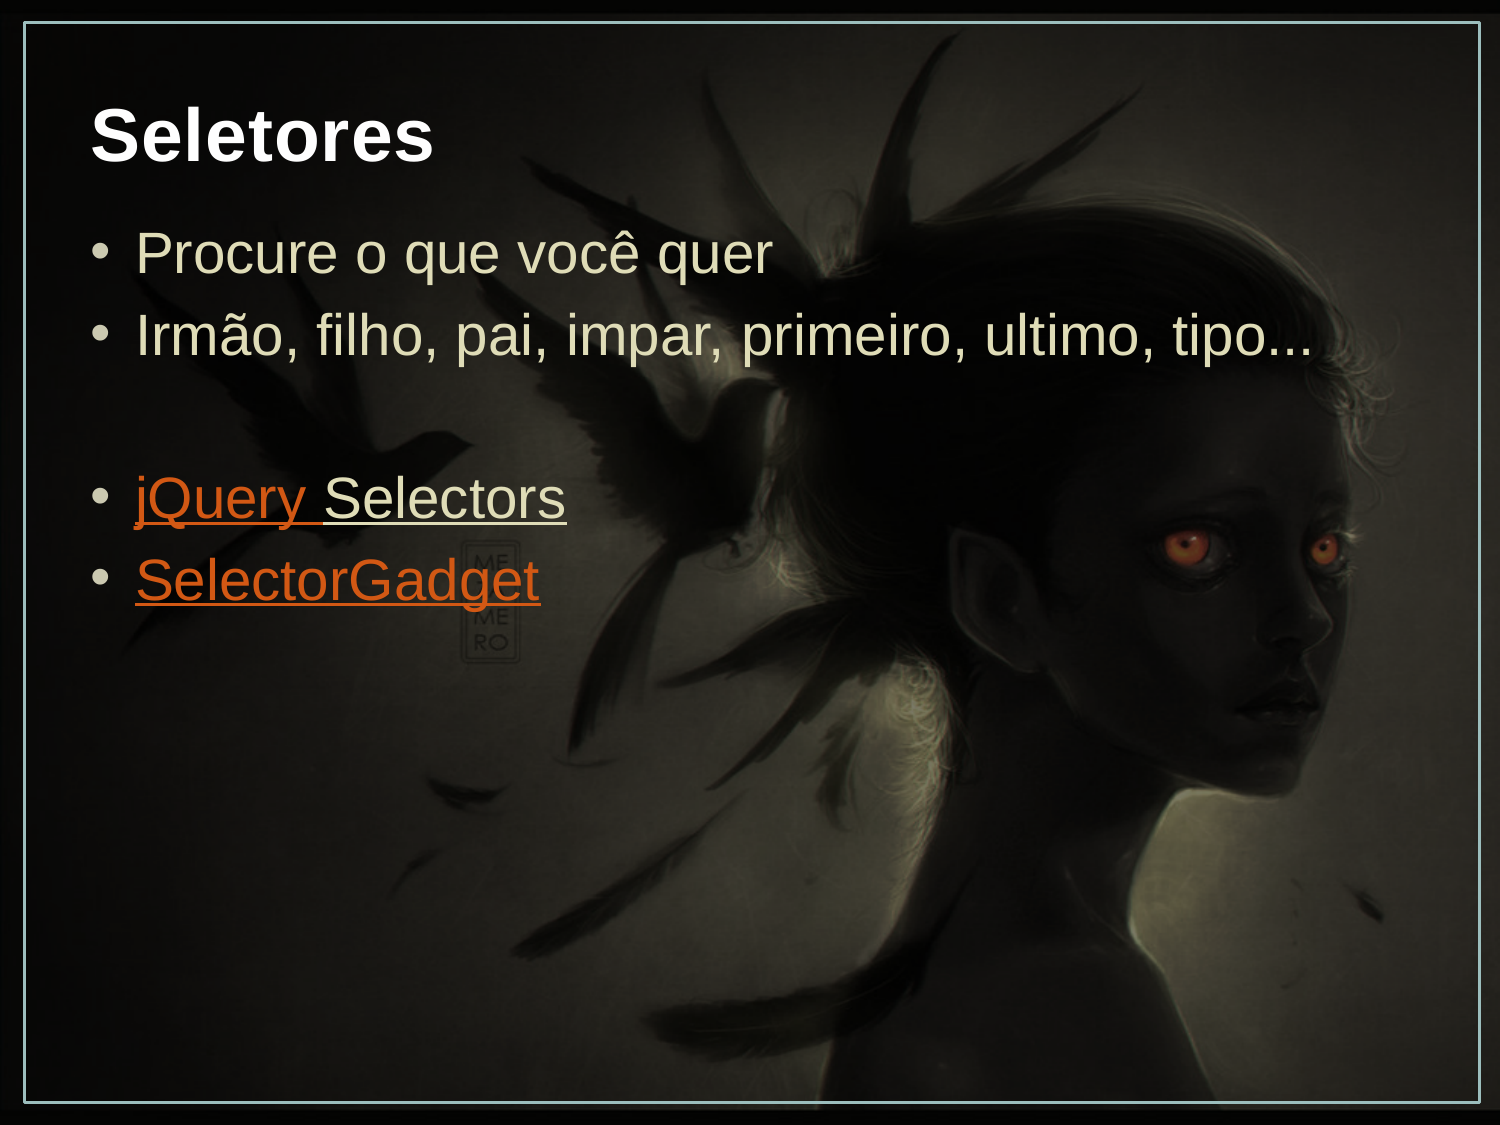

# Seletores
Procure o que você quer
Irmão, filho, pai, impar, primeiro, ultimo, tipo...

jQuery Selectors
SelectorGadget